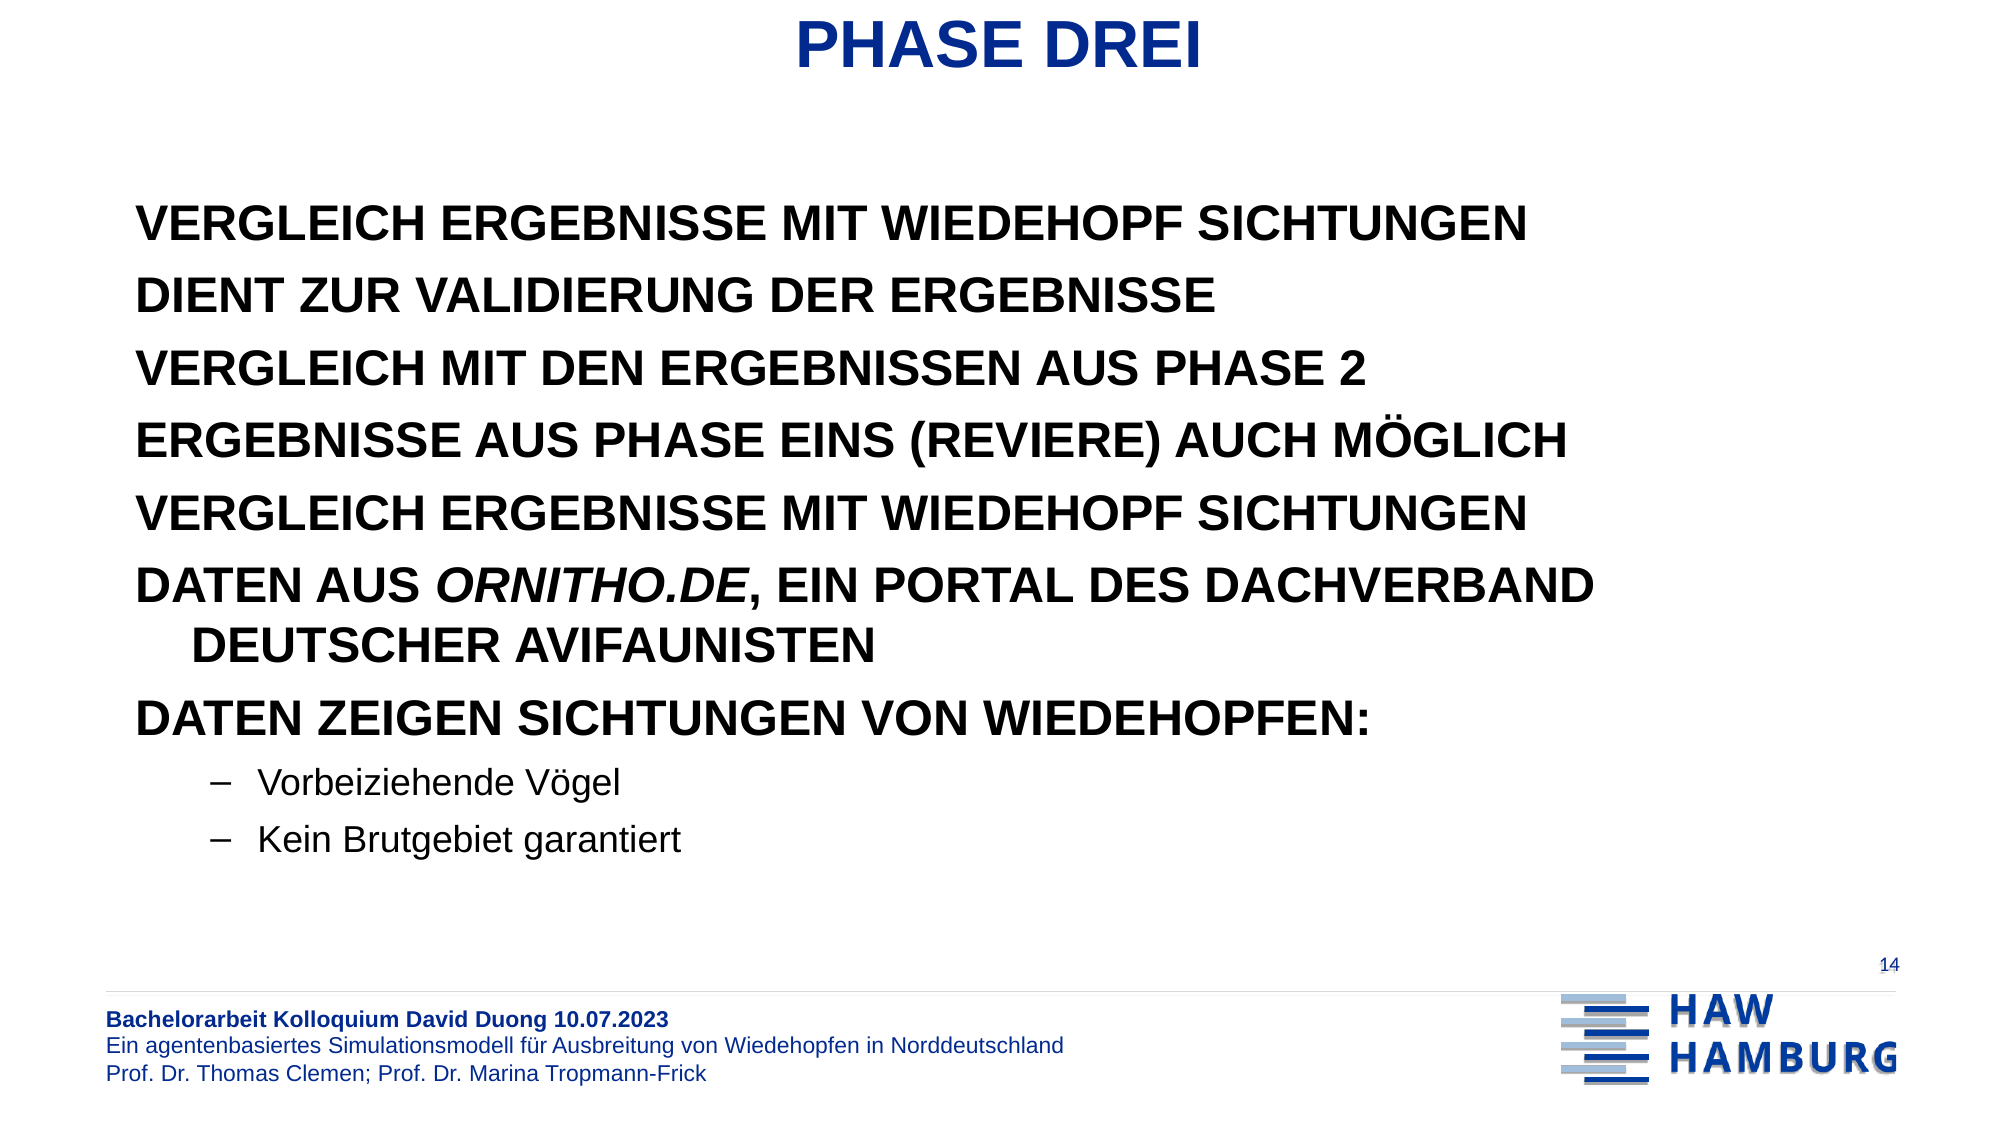

Phase drei
Vergleich Ergebnisse mit Wiedehopf Sichtungen
Dient zur Validierung der Ergebnisse
Vergleich mit den Ergebnissen aus Phase 2
Ergebnisse aus Phase Eins (Reviere) auch möglich
Vergleich Ergebnisse mit Wiedehopf Sichtungen
Daten aus ornitho.de, ein Portal des Dachverband Deutscher Avifaunisten
Daten zeigen Sichtungen von Wiedehopfen:
Vorbeiziehende Vögel
Kein Brutgebiet garantiert
14